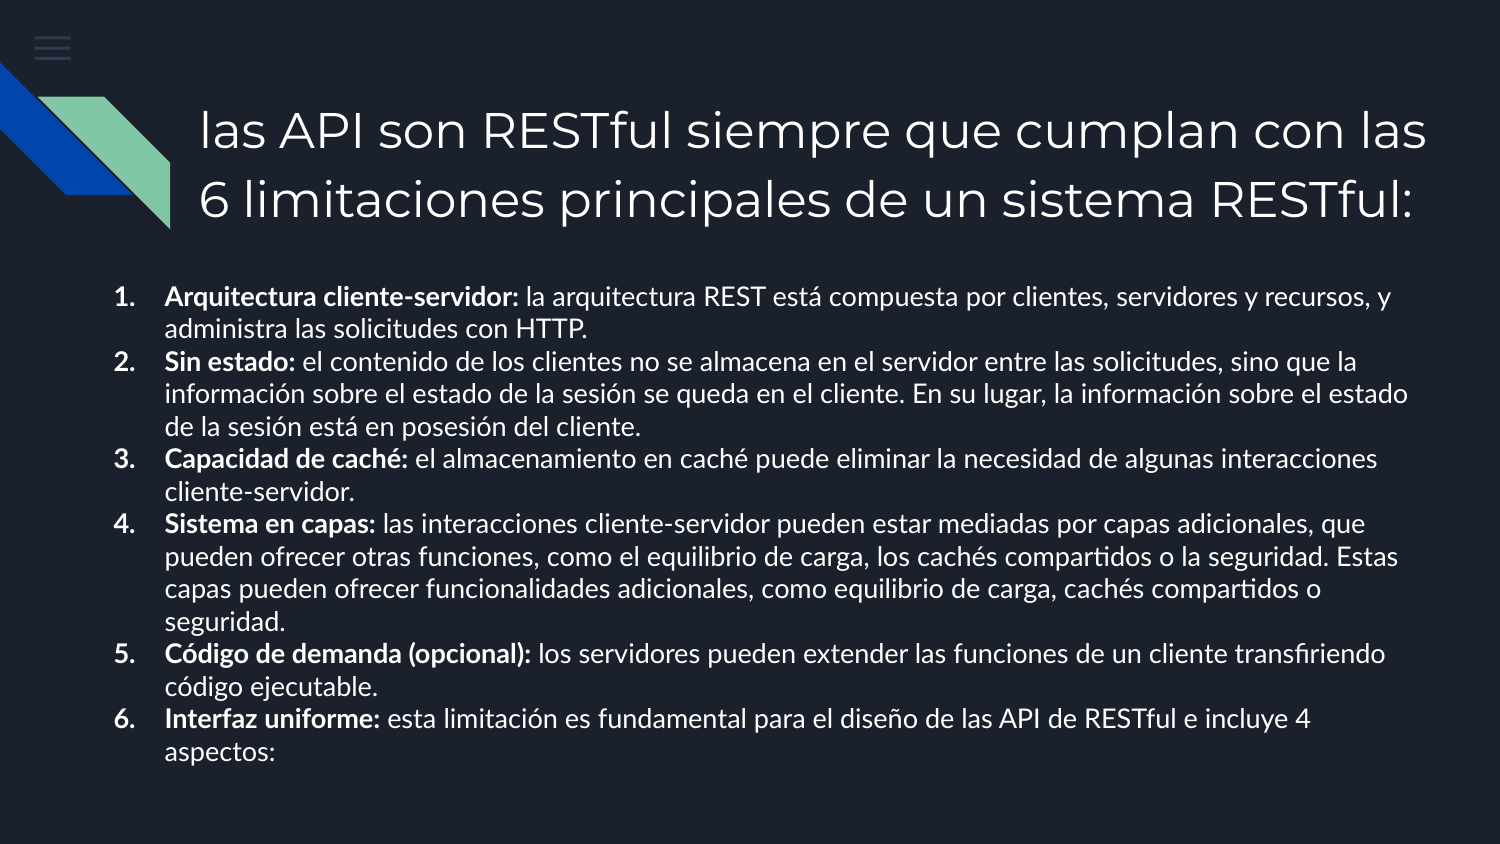

# las API son RESTful siempre que cumplan con las 6 limitaciones principales de un sistema RESTful:
Arquitectura cliente-servidor: la arquitectura REST está compuesta por clientes, servidores y recursos, y administra las solicitudes con HTTP.
Sin estado: el contenido de los clientes no se almacena en el servidor entre las solicitudes, sino que la información sobre el estado de la sesión se queda en el cliente. En su lugar, la información sobre el estado de la sesión está en posesión del cliente.
Capacidad de caché: el almacenamiento en caché puede eliminar la necesidad de algunas interacciones cliente-servidor.
Sistema en capas: las interacciones cliente-servidor pueden estar mediadas por capas adicionales, que pueden ofrecer otras funciones, como el equilibrio de carga, los cachés compartidos o la seguridad. Estas capas pueden ofrecer funcionalidades adicionales, como equilibrio de carga, cachés compartidos o seguridad.
Código de demanda (opcional): los servidores pueden extender las funciones de un cliente transfiriendo código ejecutable.
Interfaz uniforme: esta limitación es fundamental para el diseño de las API de RESTful e incluye 4 aspectos: